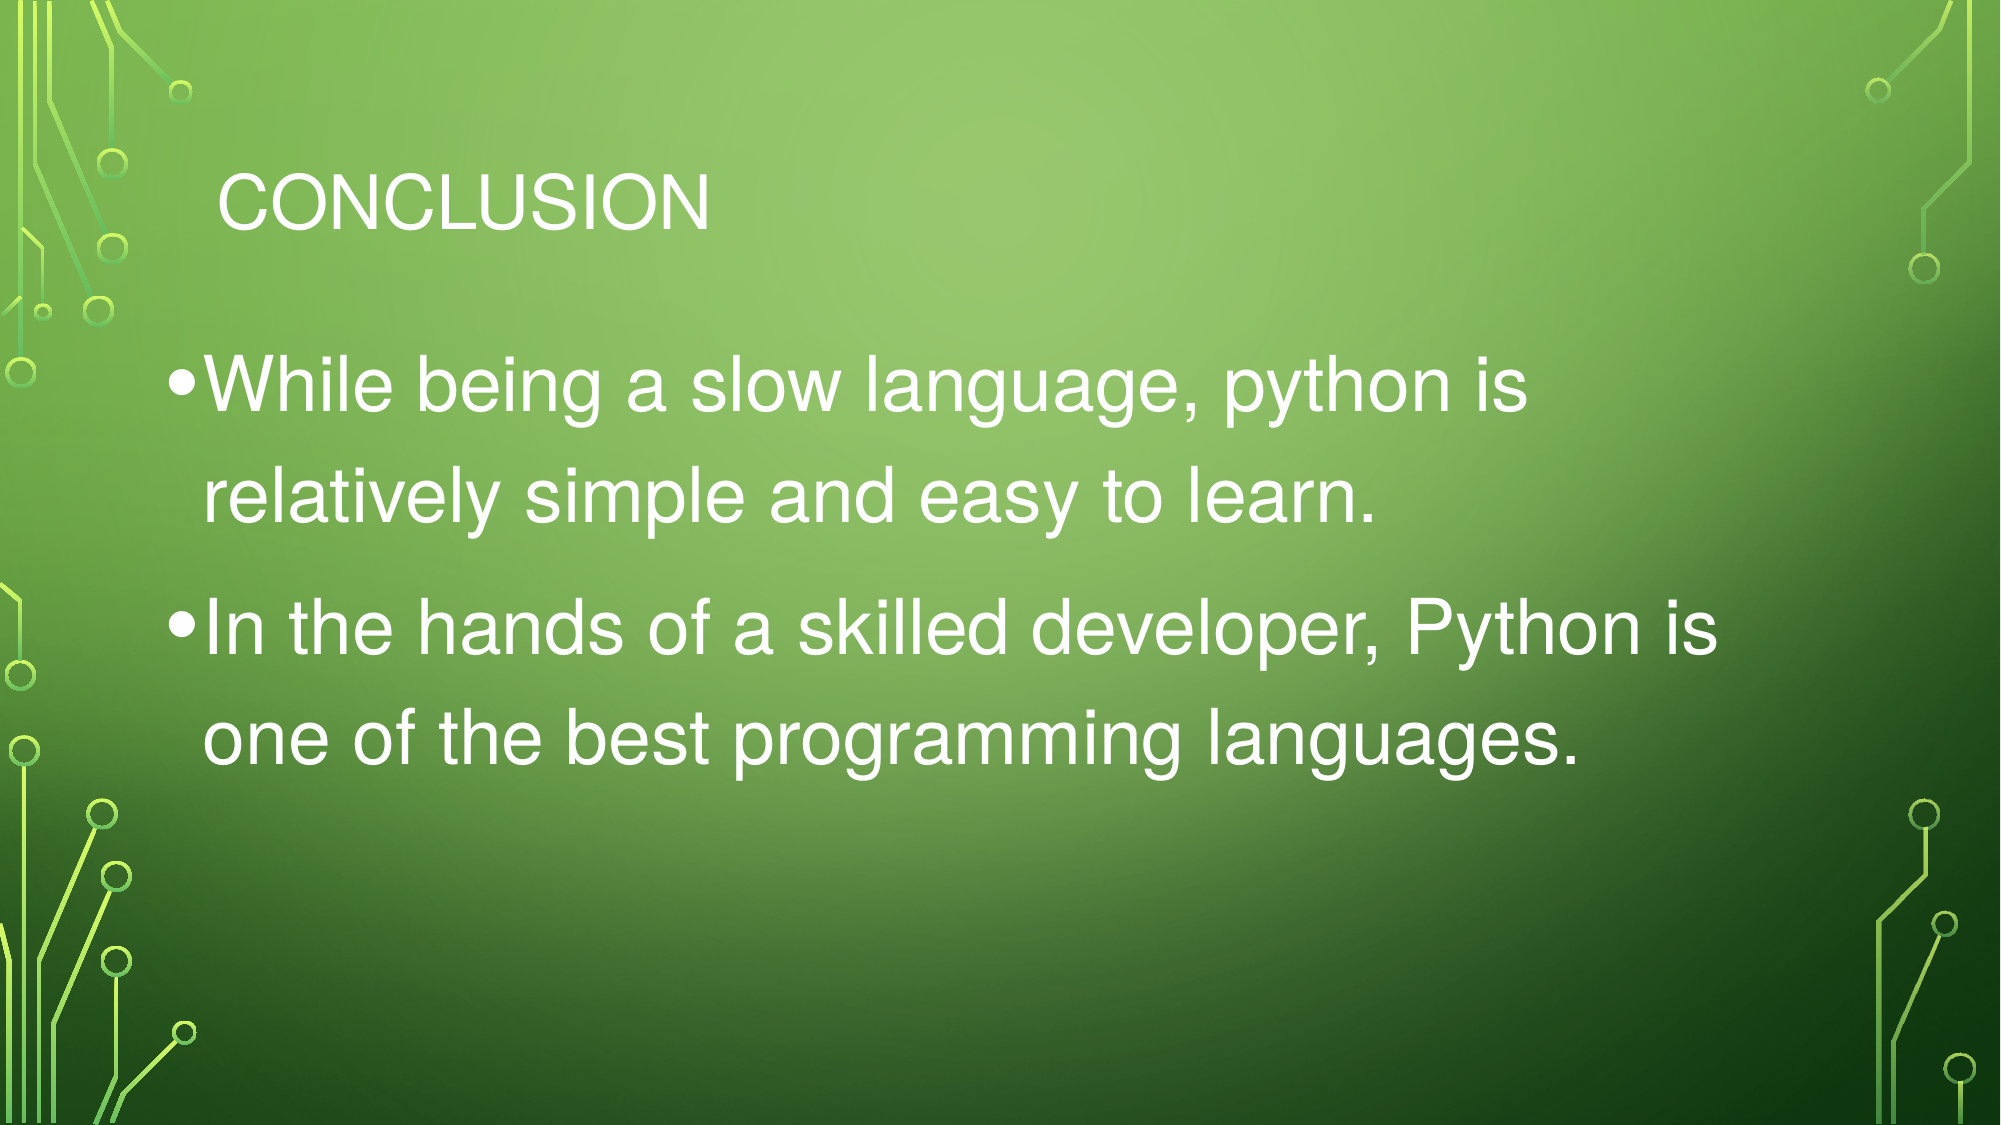

# Conclusion
While being a slow language, python is relatively simple and easy to learn.
In the hands of a skilled developer, Python is one of the best programming languages.